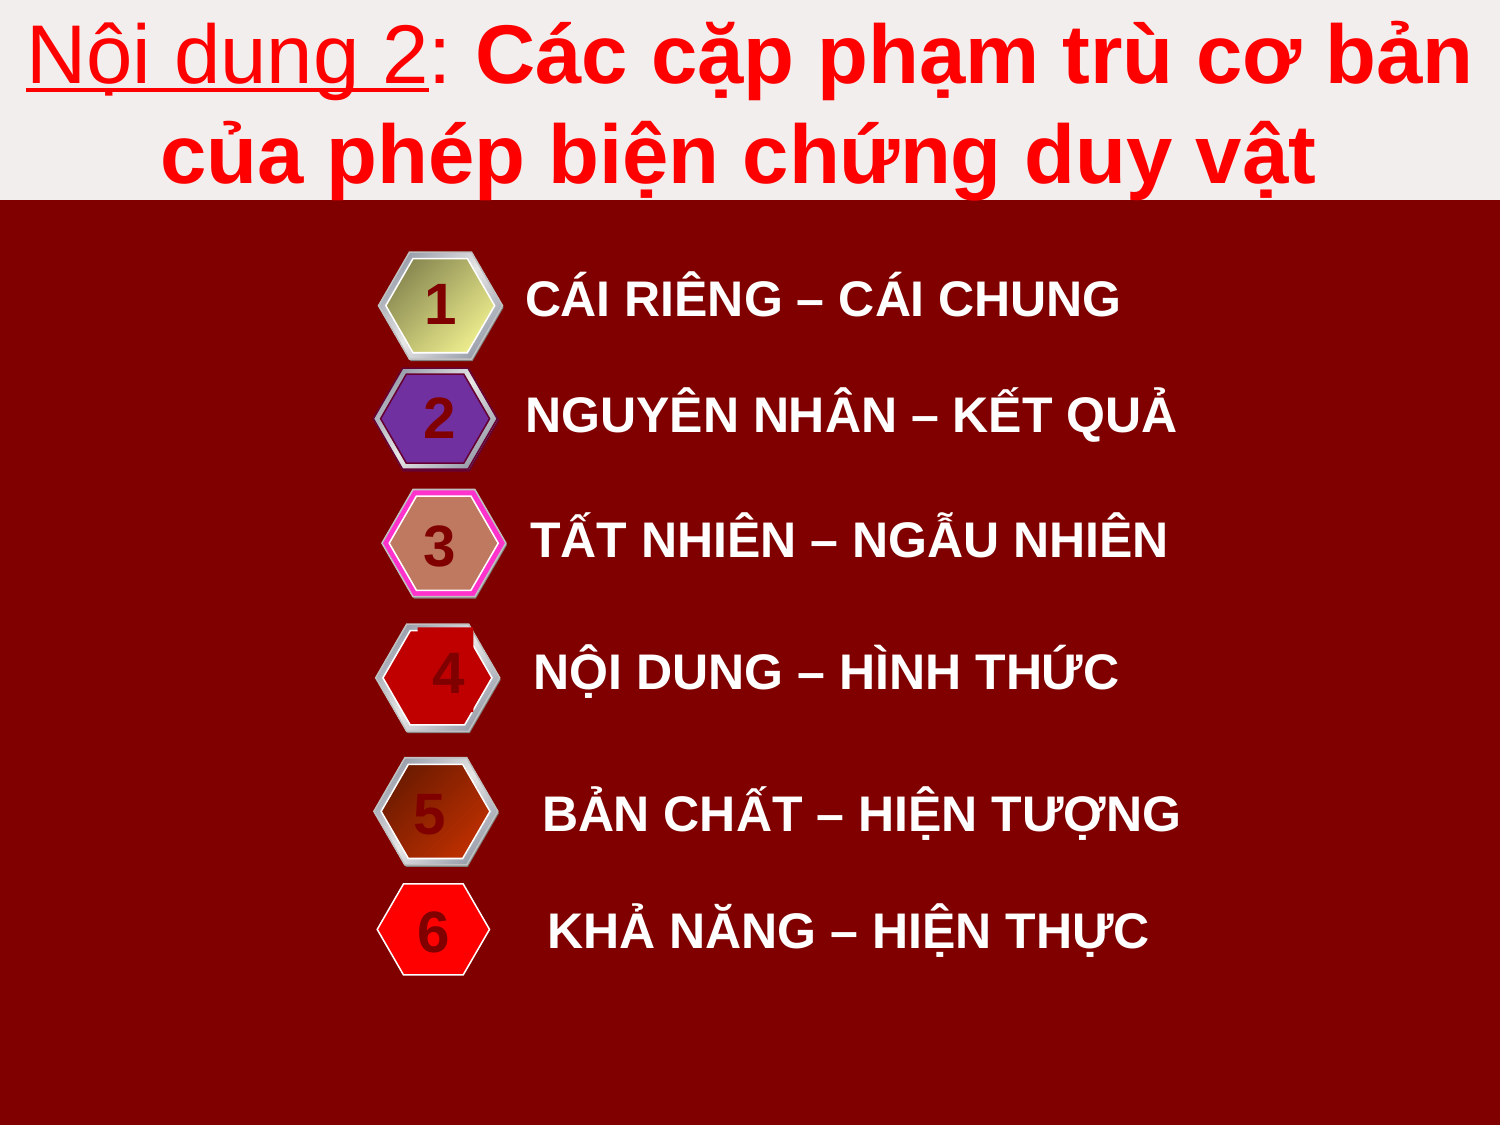

# Nội dung 2: Các cặp phạm trù cơ bản của phép biện chứng duy vật

CÁI RIÊNG – CÁI CHUNG
1

2
NGUYÊN NHÂN – KẾT QUẢ

TẤT NHIÊN – NGẪU NHIÊN
3

4
NỘI DUNG – HÌNH THỨC

5
BẢN CHẤT – HIỆN TƯỢNG
6
KHẢ NĂNG – HIỆN THỰC